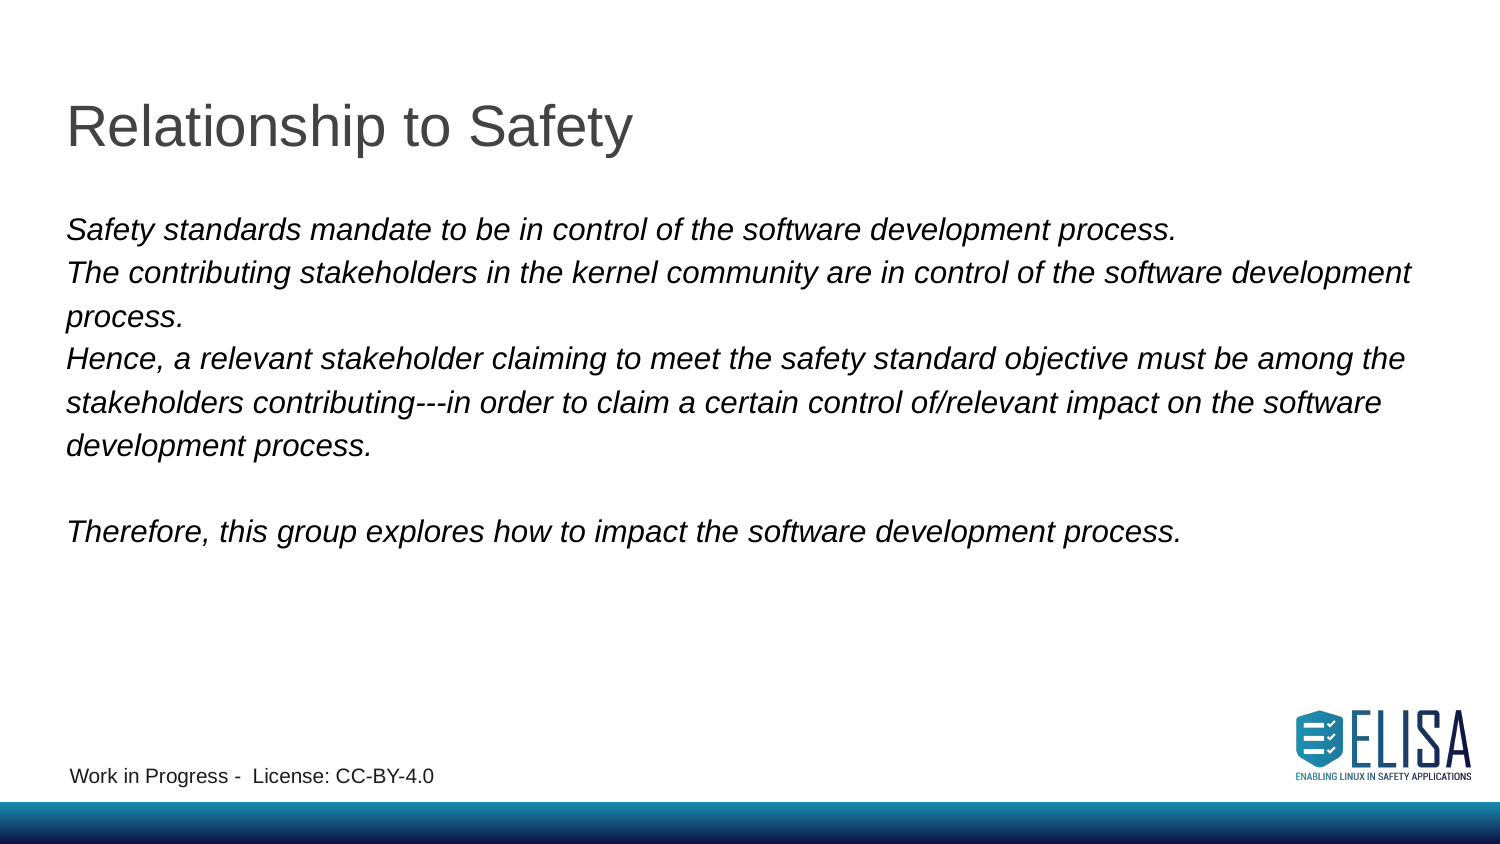

# Relationship to Safety
Safety standards mandate to be in control of the software development process.
The contributing stakeholders in the kernel community are in control of the software development process.
Hence, a relevant stakeholder claiming to meet the safety standard objective must be among the stakeholders contributing---in order to claim a certain control of/relevant impact on the software development process.

Therefore, this group explores how to impact the software development process.